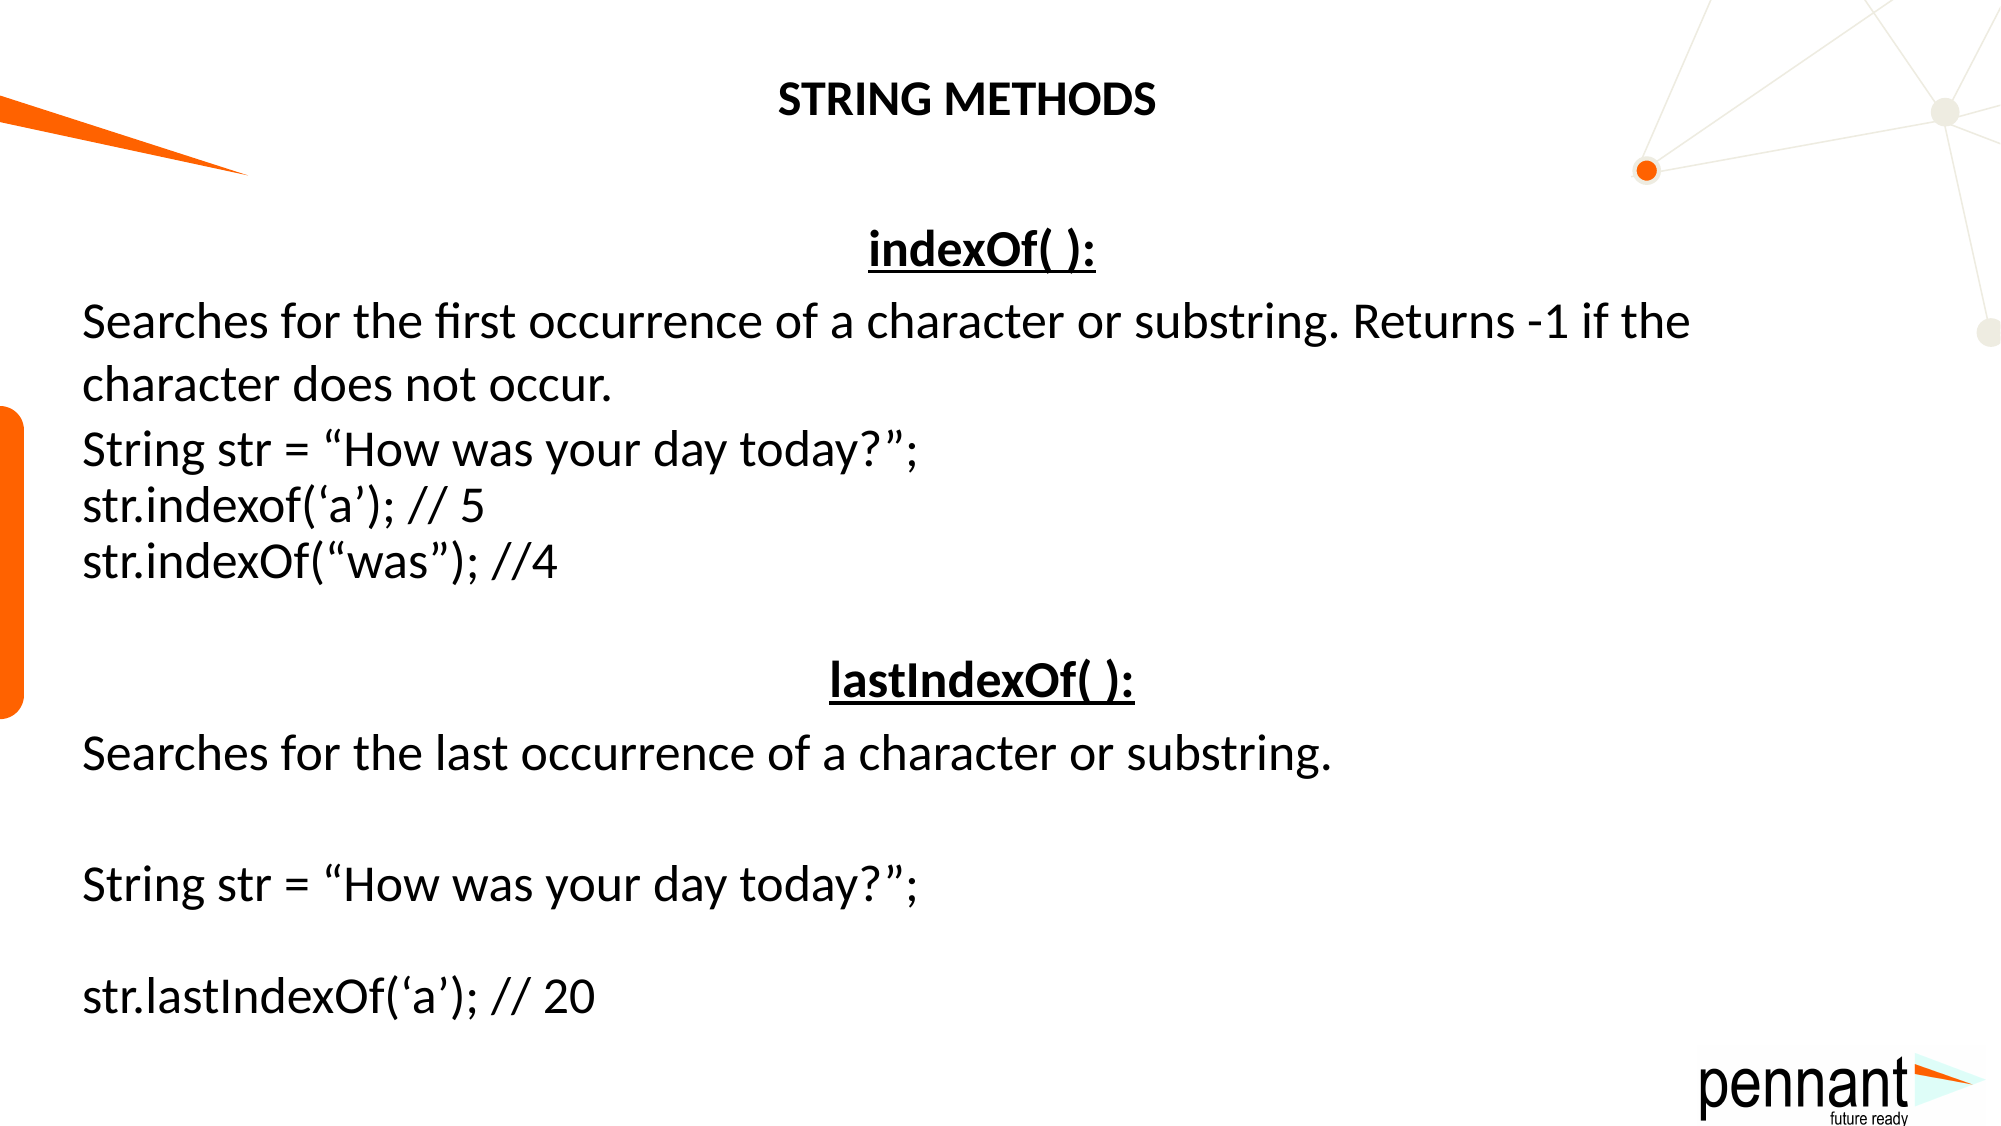

# STRING METHODS
indexOf( ):
Searches for the first occurrence of a character or substring. Returns -1 if the character does not occur.
String str = “How was your day today?”;
str.indexof(‘a’); // 5
str.indexOf(“was”); //4

lastIndexOf( ):
Searches for the last occurrence of a character or substring.

String str = “How was your day today?”;

str.lastIndexOf(‘a’); // 20